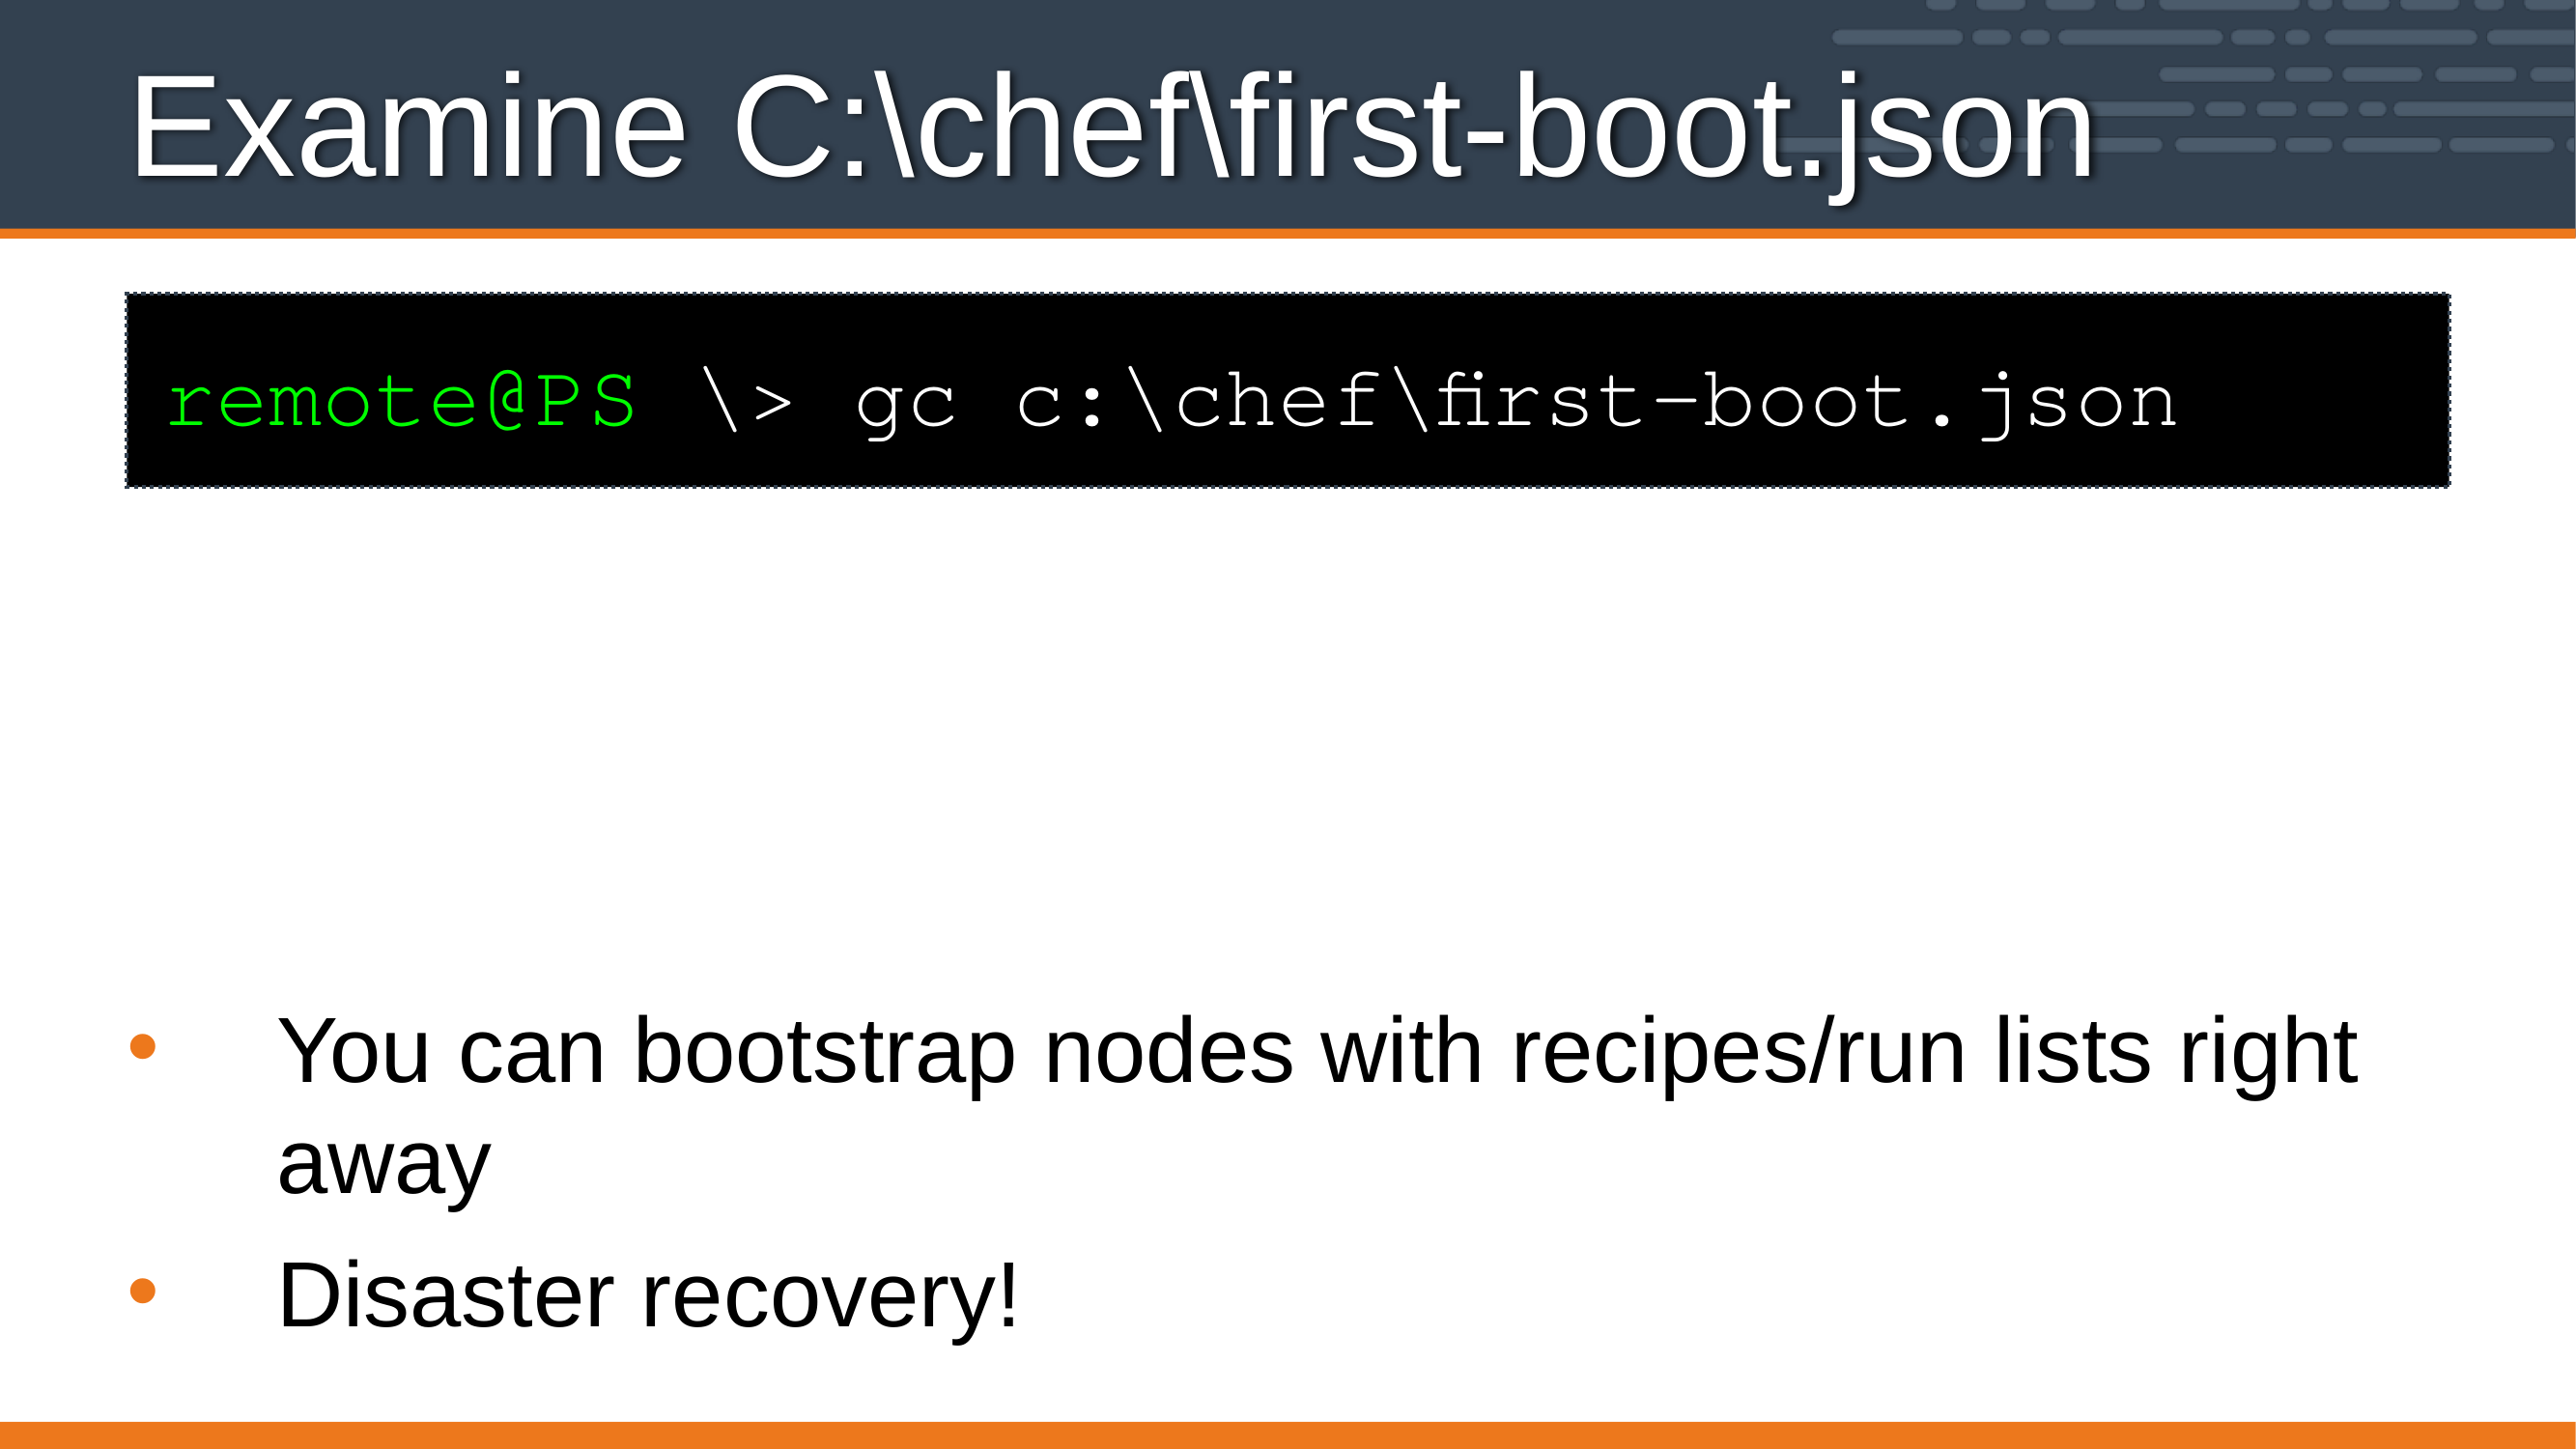

# Examine C:\chef\first-boot.json

remote@PS \> gc c:\chef\first-boot.json

 {"run_list":[]}
You can bootstrap nodes with recipes/run lists right away
Disaster recovery!